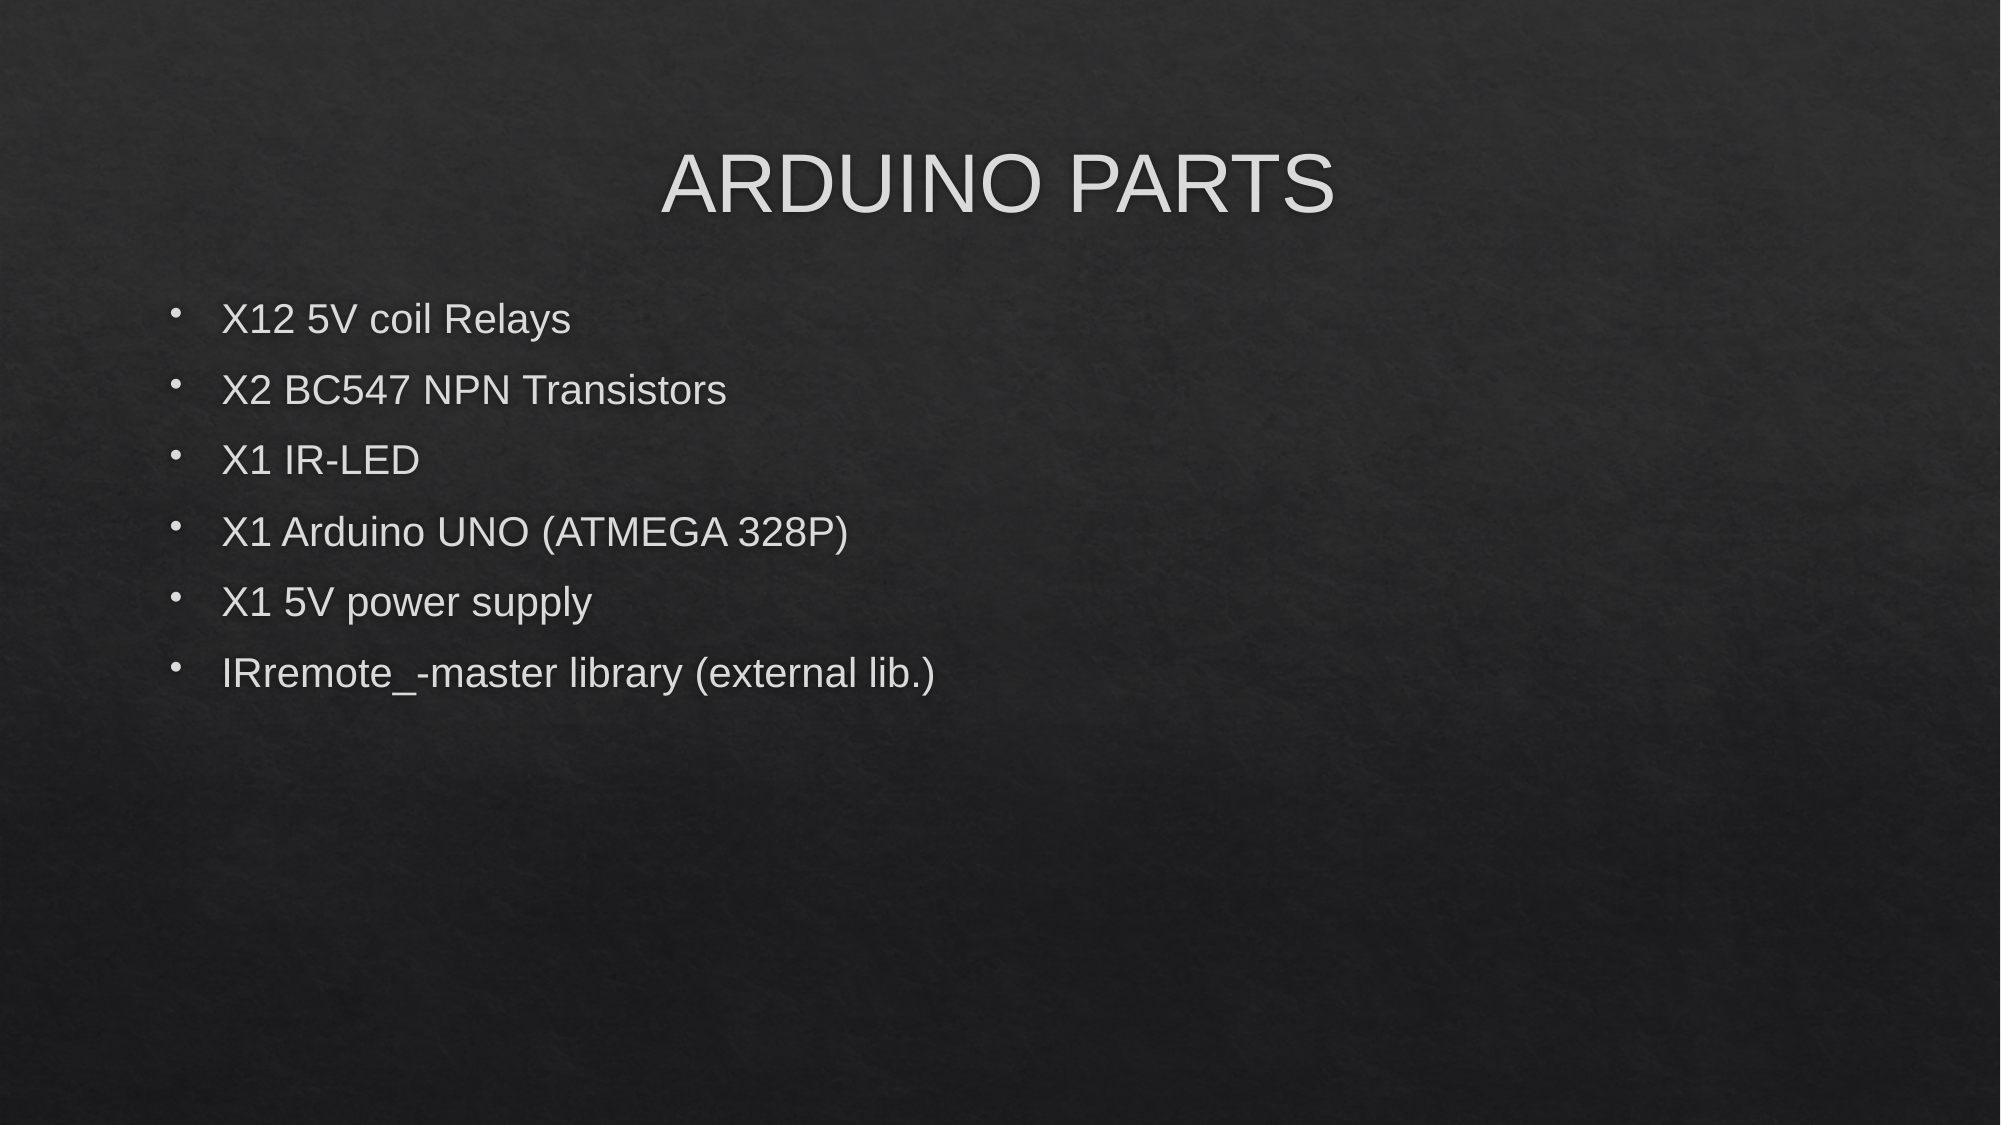

# ARDUINO PARTS
X12 5V coil Relays
X2 BC547 NPN Transistors
X1 IR-LED
X1 Arduino UNO (ATMEGA 328P)
X1 5V power supply
IRremote_-master library (external lib.)